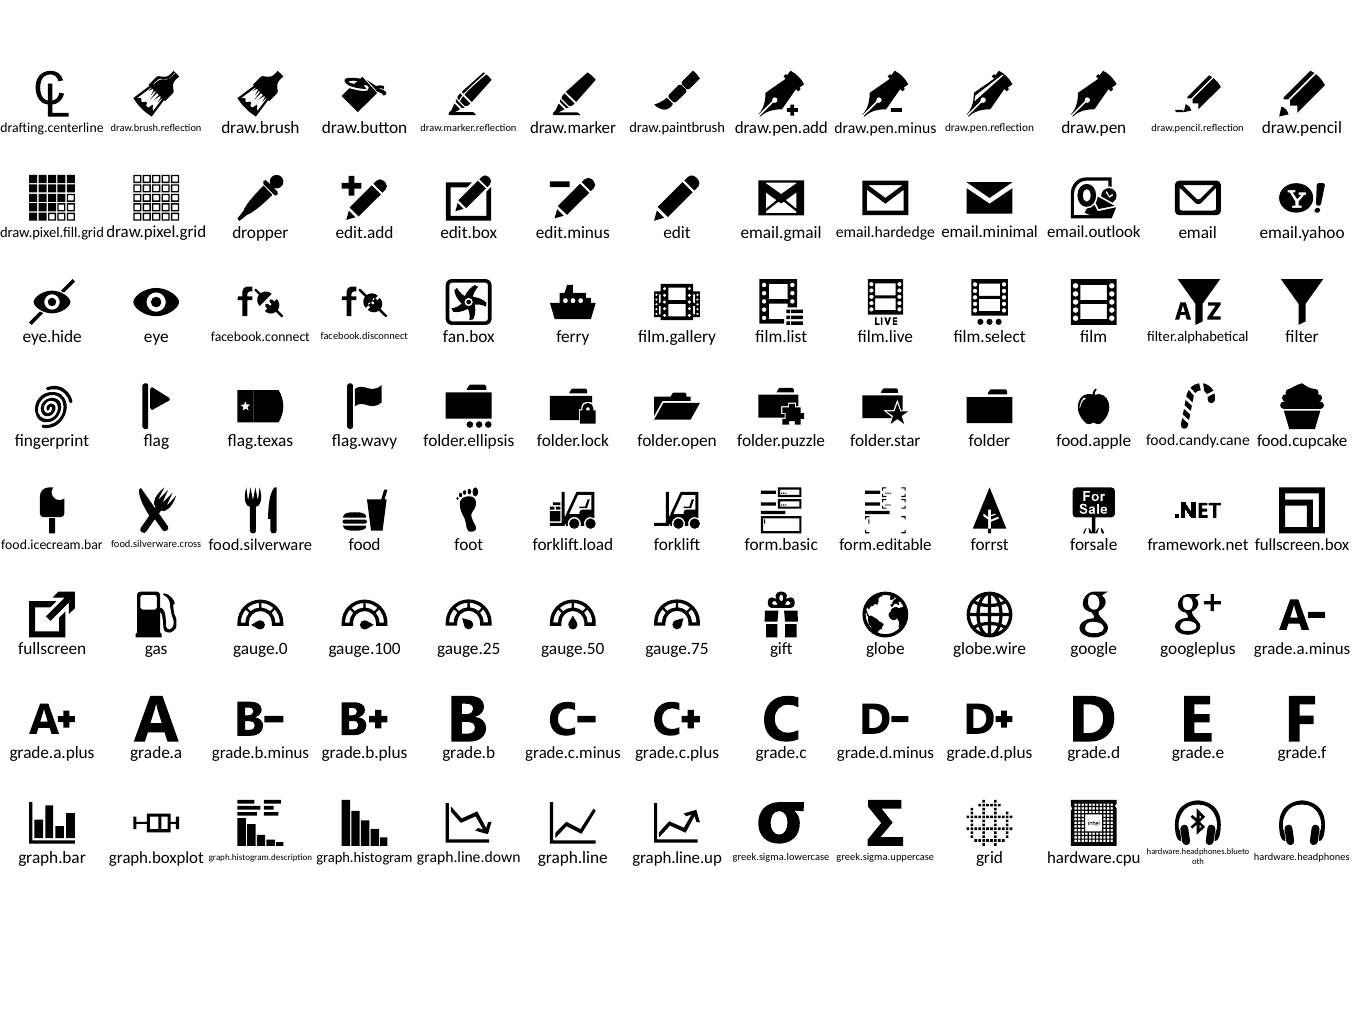

drafting.centerline
draw.brush.reflection
draw.brush
draw.button
draw.marker.reflection
draw.marker
draw.paintbrush
draw.pen.add
draw.pen.minus
draw.pen.reflection
draw.pen
draw.pencil.reflection
draw.pencil

draw.pixel.fill.grid
draw.pixel.grid
dropper
edit.add
edit.box
edit.minus
edit
email.gmail
email.hardedge
email.minimal
email.outlook
email
email.yahoo

eye.hide
eye
facebook.connect
facebook.disconnect
fan.box
ferry
film.gallery
film.list
film.live
film.select
film
filter.alphabetical
filter

fingerprint
flag
flag.texas
flag.wavy
folder.ellipsis
folder.lock
folder.open
folder.puzzle
folder.star
folder
food.apple
food.candy.cane
food.cupcake

food.icecream.bar
food.silverware.cross
food.silverware
food
foot
forklift.load
forklift
form.basic
form.editable
forrst
forsale
framework.net
fullscreen.box

fullscreen
gas
gauge.0
gauge.100
gauge.25
gauge.50
gauge.75
gift
globe
globe.wire
google
googleplus
grade.a.minus

grade.a.plus
grade.a
grade.b.minus
grade.b.plus
grade.b
grade.c.minus
grade.c.plus
grade.c
grade.d.minus
grade.d.plus
grade.d
grade.e
grade.f

graph.bar
graph.boxplot
graph.histogram.description
graph.histogram
graph.line.down
graph.line
graph.line.up
greek.sigma.lowercase
greek.sigma.uppercase
grid
hardware.cpu
hardware.headphones.bluetooth
hardware.headphones